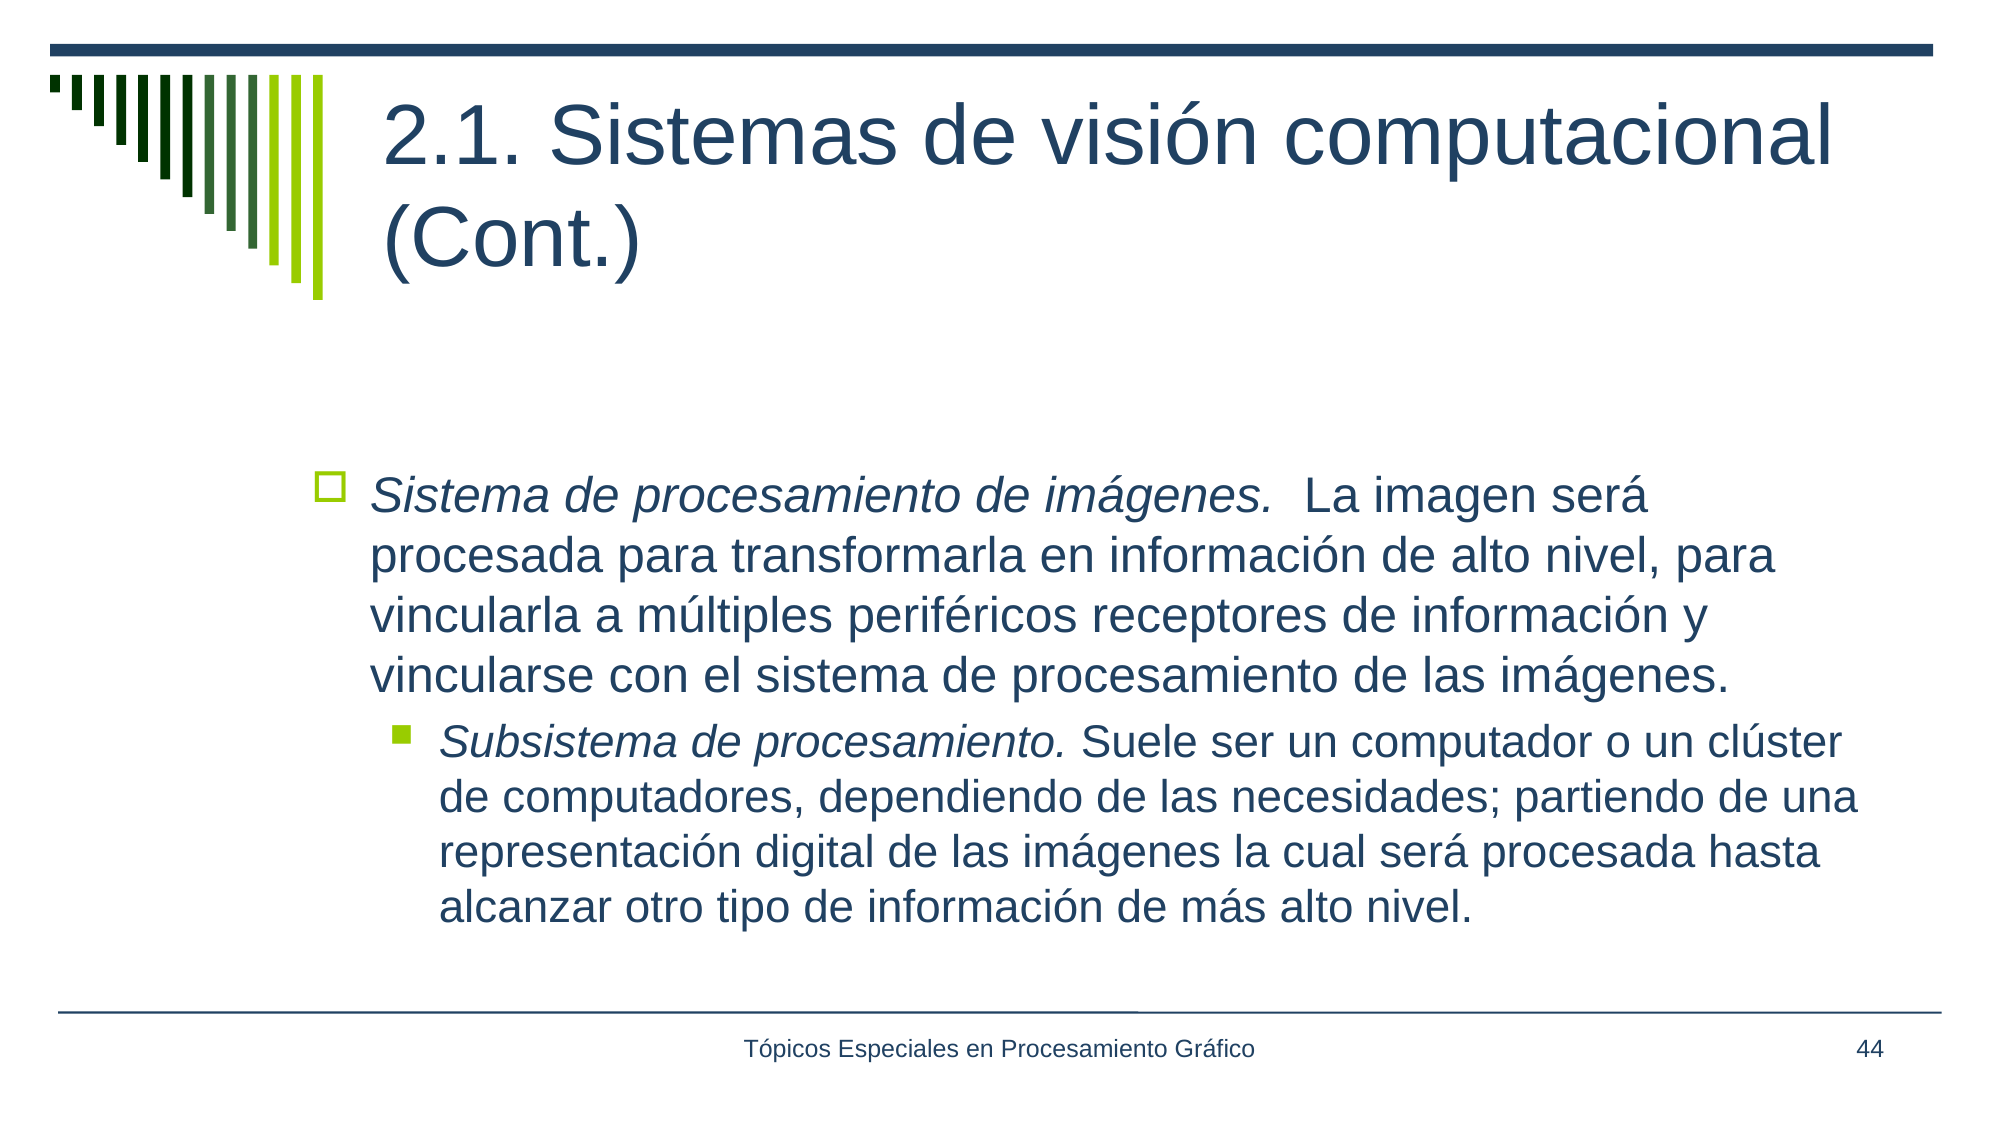

# 2.1. Sistemas de visión computacional (Cont.)
Sistema de procesamiento de imágenes.  La imagen será procesada para transformarla en información de alto nivel, para vincularla a múltiples periféricos receptores de información y vincularse con el sistema de procesamiento de las imágenes.
Subsistema de procesamiento. Suele ser un computador o un clúster de computadores, dependiendo de las necesidades; partiendo de una representación digital de las imágenes la cual será procesada hasta alcanzar otro tipo de información de más alto nivel.
Tópicos Especiales en Procesamiento Gráfico
44